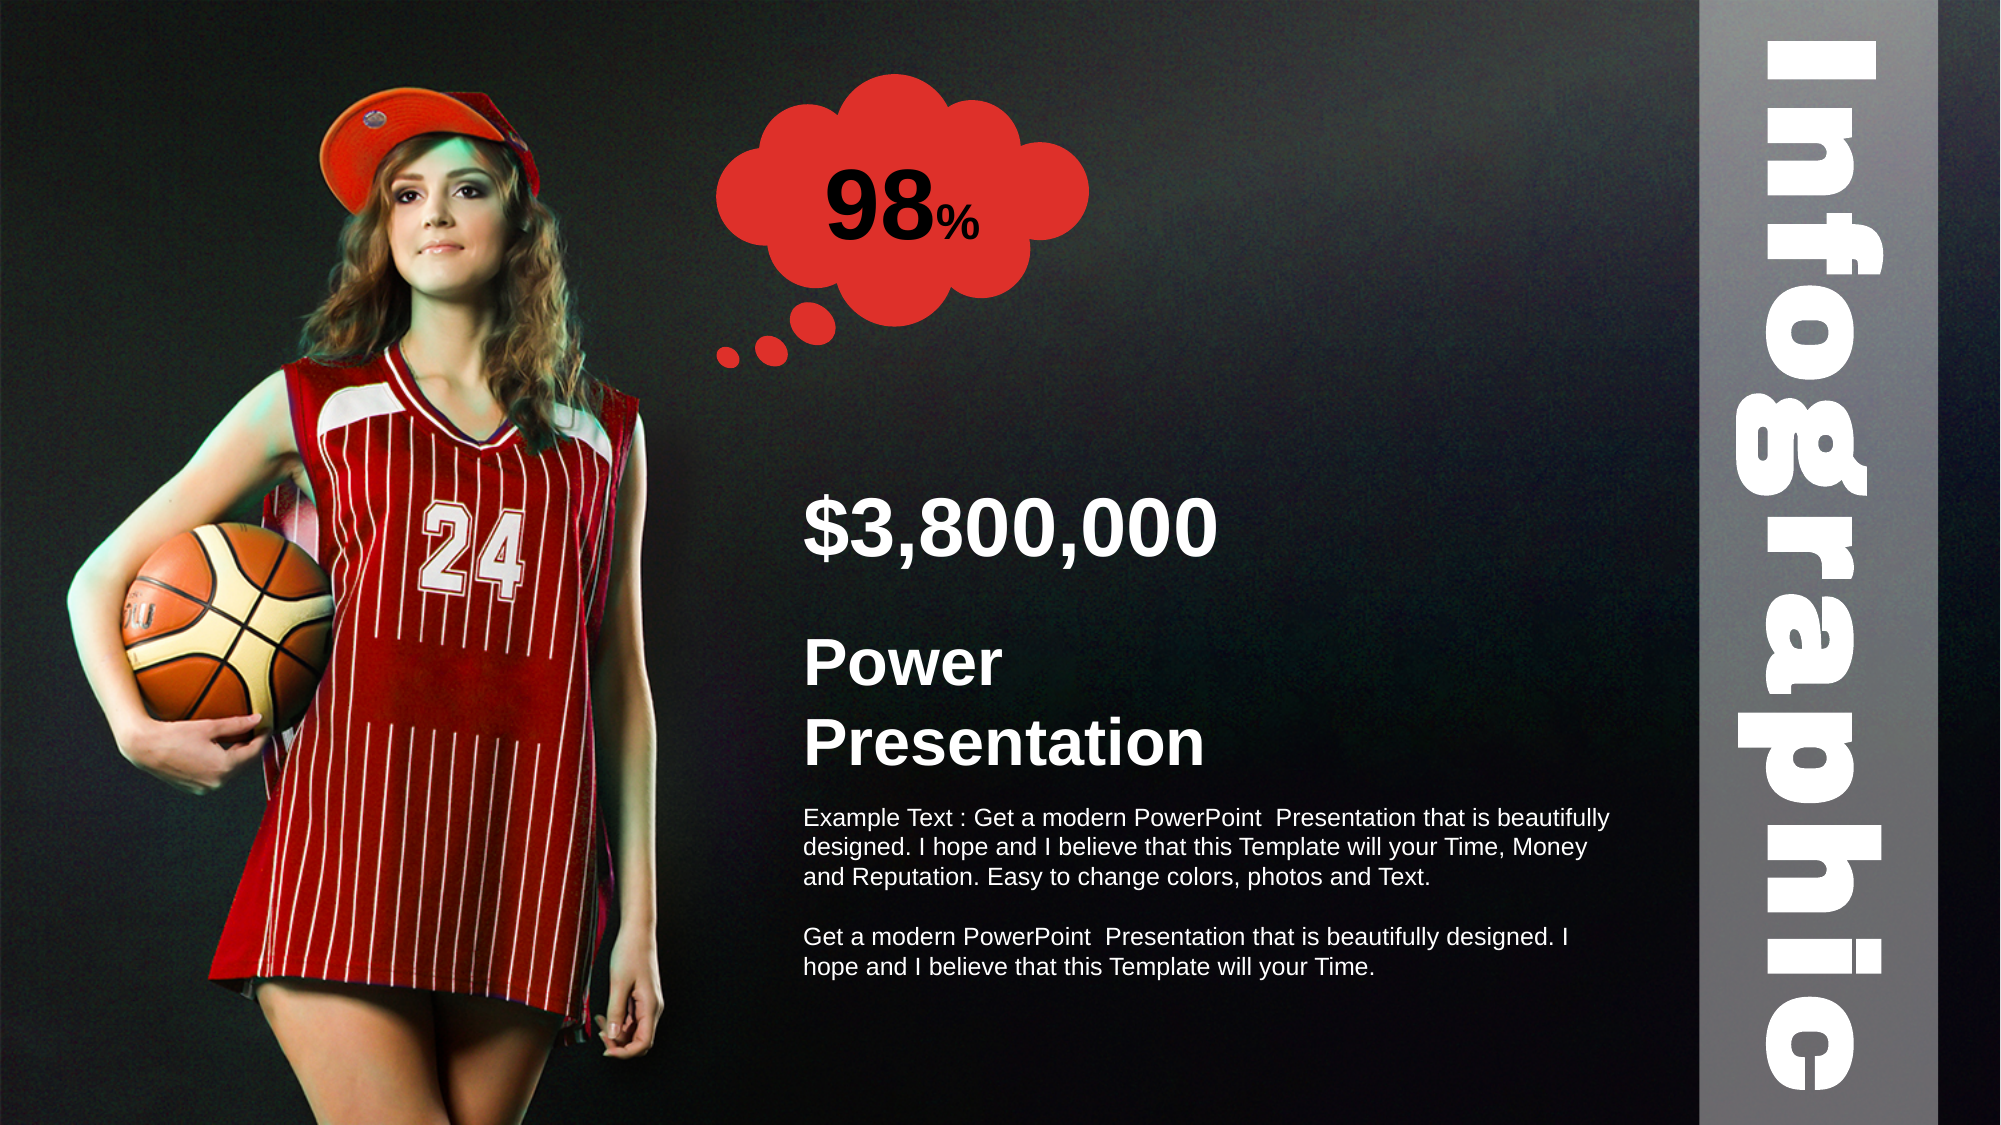

98%
Infographic
$3,800,000
Power Presentation
Example Text : Get a modern PowerPoint  Presentation that is beautifully designed. I hope and I believe that this Template will your Time, Money and Reputation. Easy to change colors, photos and Text.

Get a modern PowerPoint  Presentation that is beautifully designed. I hope and I believe that this Template will your Time.